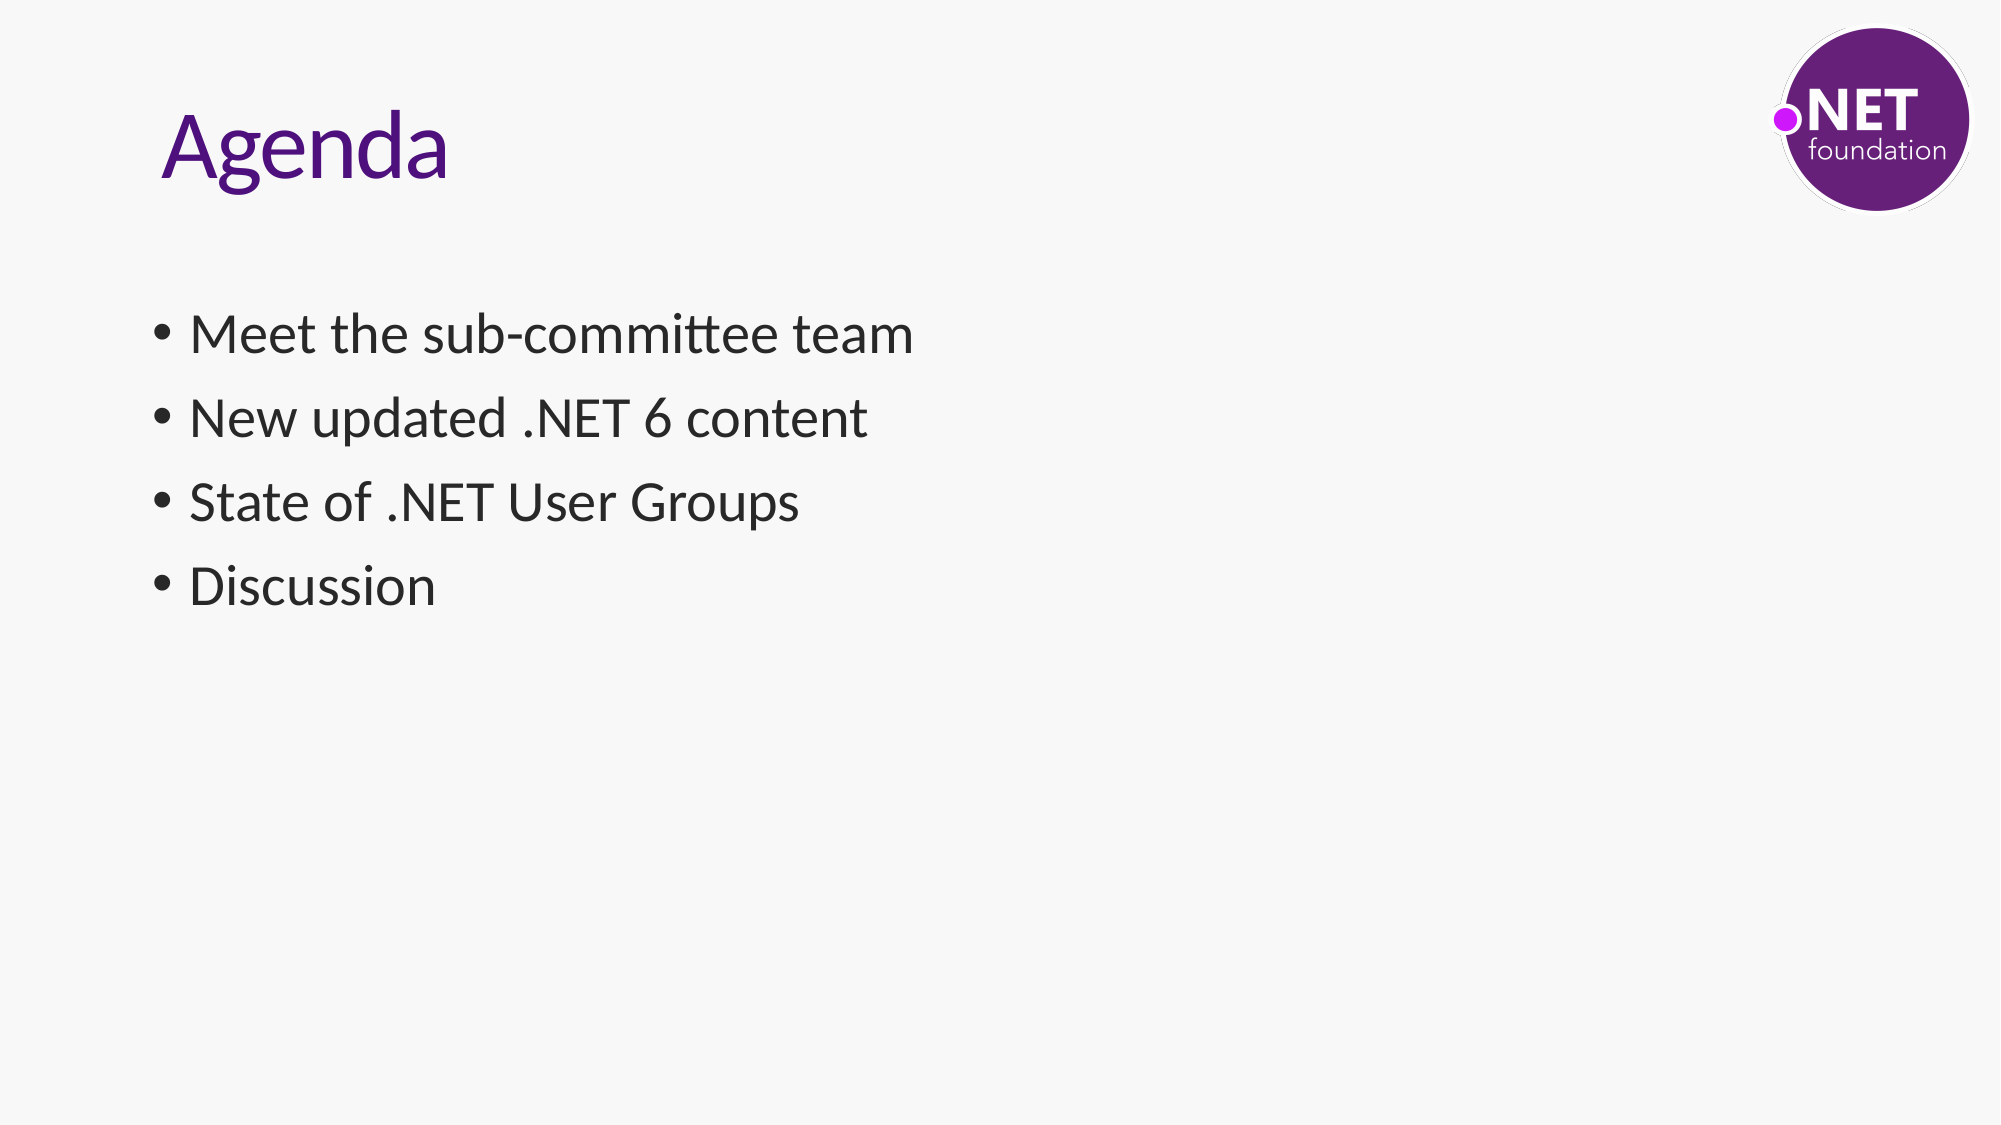

# Agenda

Meet the sub-committee team
New updated .NET 6 content
State of .NET User Groups
Discussion